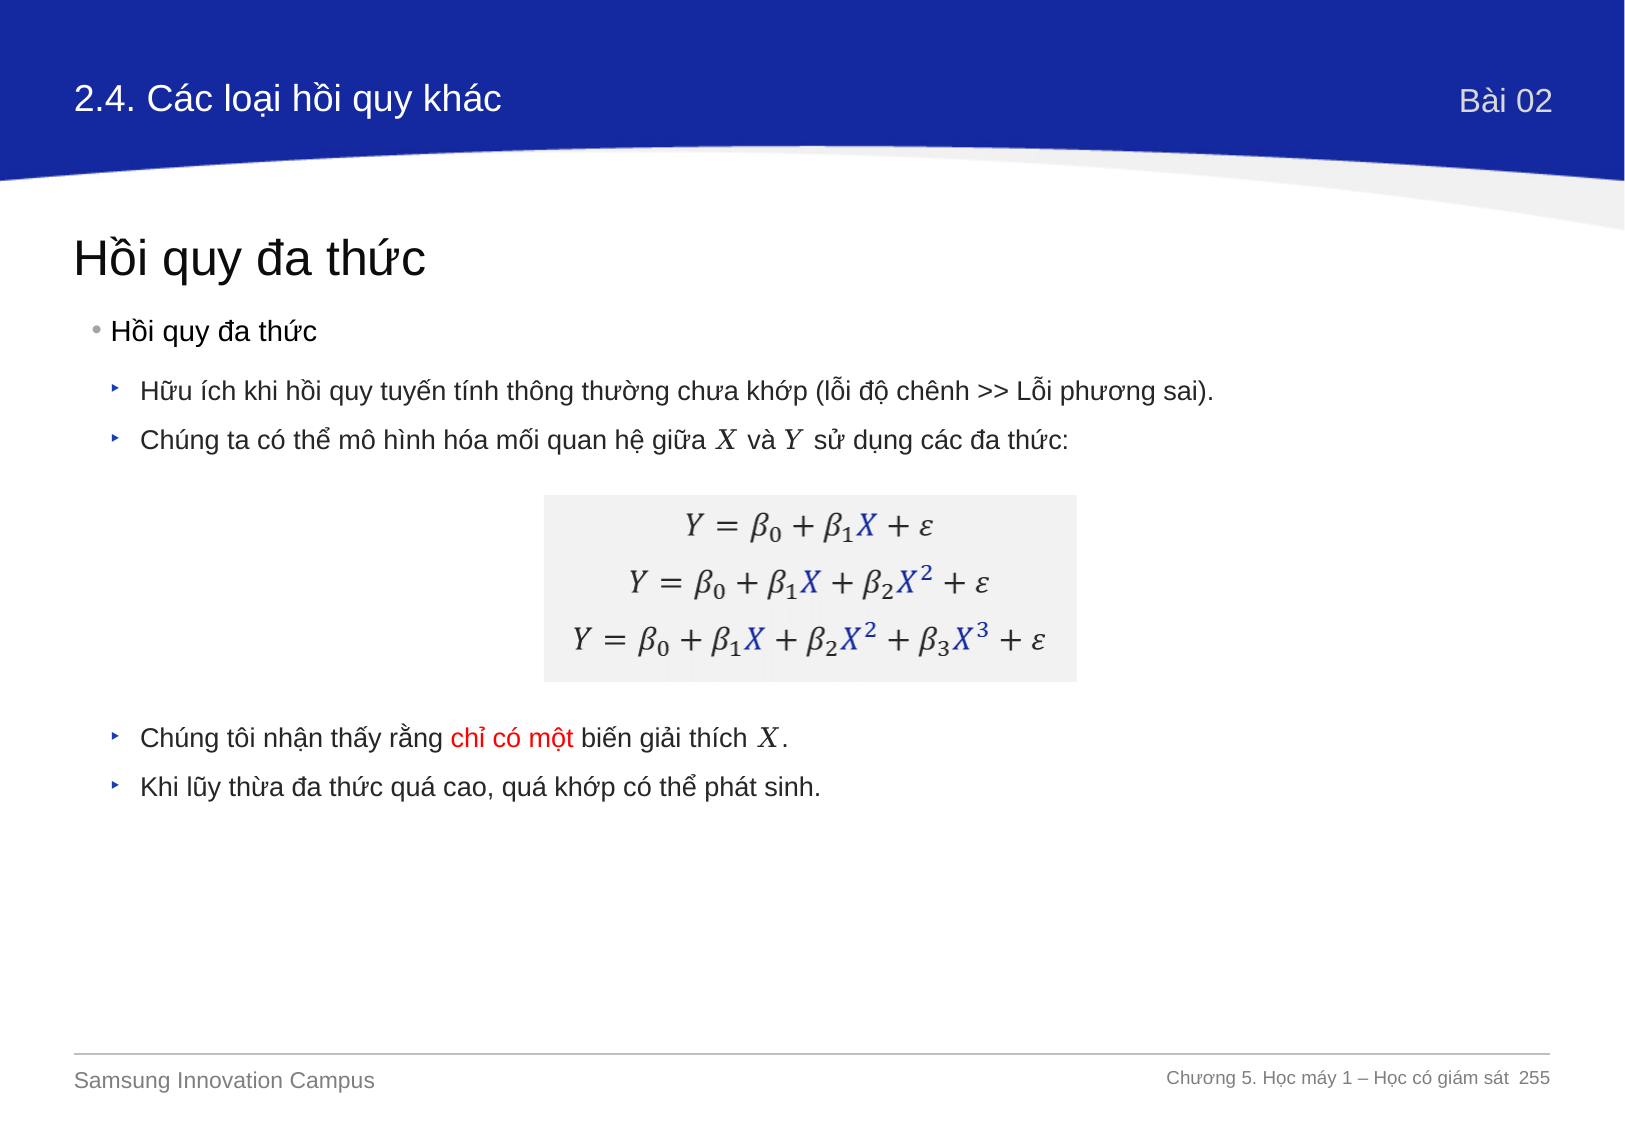

2.4. Các loại hồi quy khác
Bài 02
Hồi quy đa thức
Hồi quy đa thức
Hữu ích khi hồi quy tuyến tính thông thường chưa khớp (lỗi độ chênh >> Lỗi phương sai).
Chúng ta có thể mô hình hóa mối quan hệ giữa 𝑋 và 𝑌 sử dụng các đa thức:

Chúng tôi nhận thấy rằng chỉ có một biến giải thích 𝑋.
Khi lũy thừa đa thức quá cao, quá khớp có thể phát sinh.